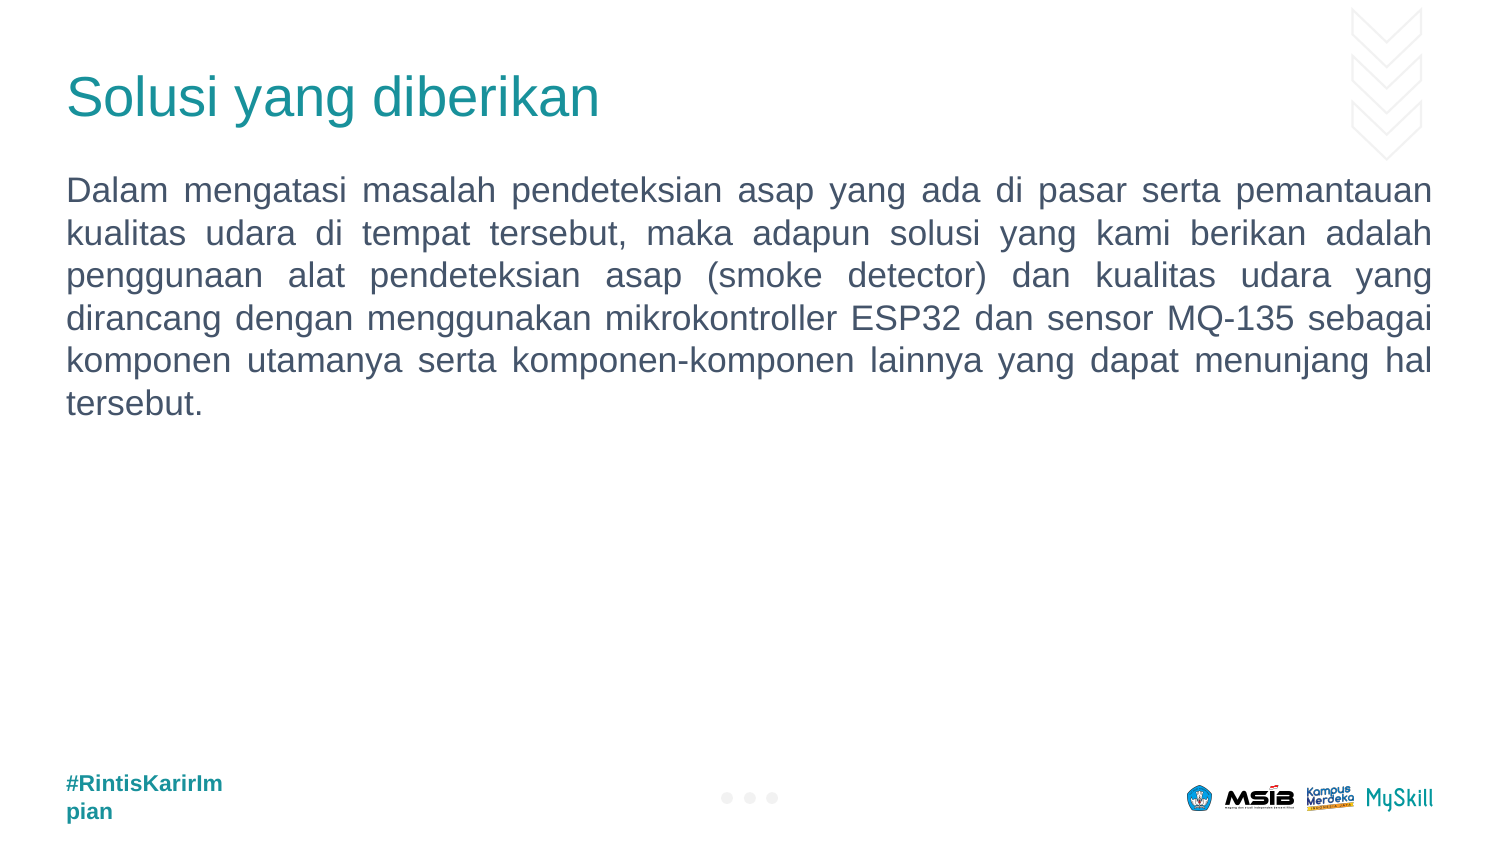

# Solusi yang diberikan
Dalam mengatasi masalah pendeteksian asap yang ada di pasar serta pemantauan kualitas udara di tempat tersebut, maka adapun solusi yang kami berikan adalah penggunaan alat pendeteksian asap (smoke detector) dan kualitas udara yang dirancang dengan menggunakan mikrokontroller ESP32 dan sensor MQ-135 sebagai komponen utamanya serta komponen-komponen lainnya yang dapat menunjang hal tersebut.